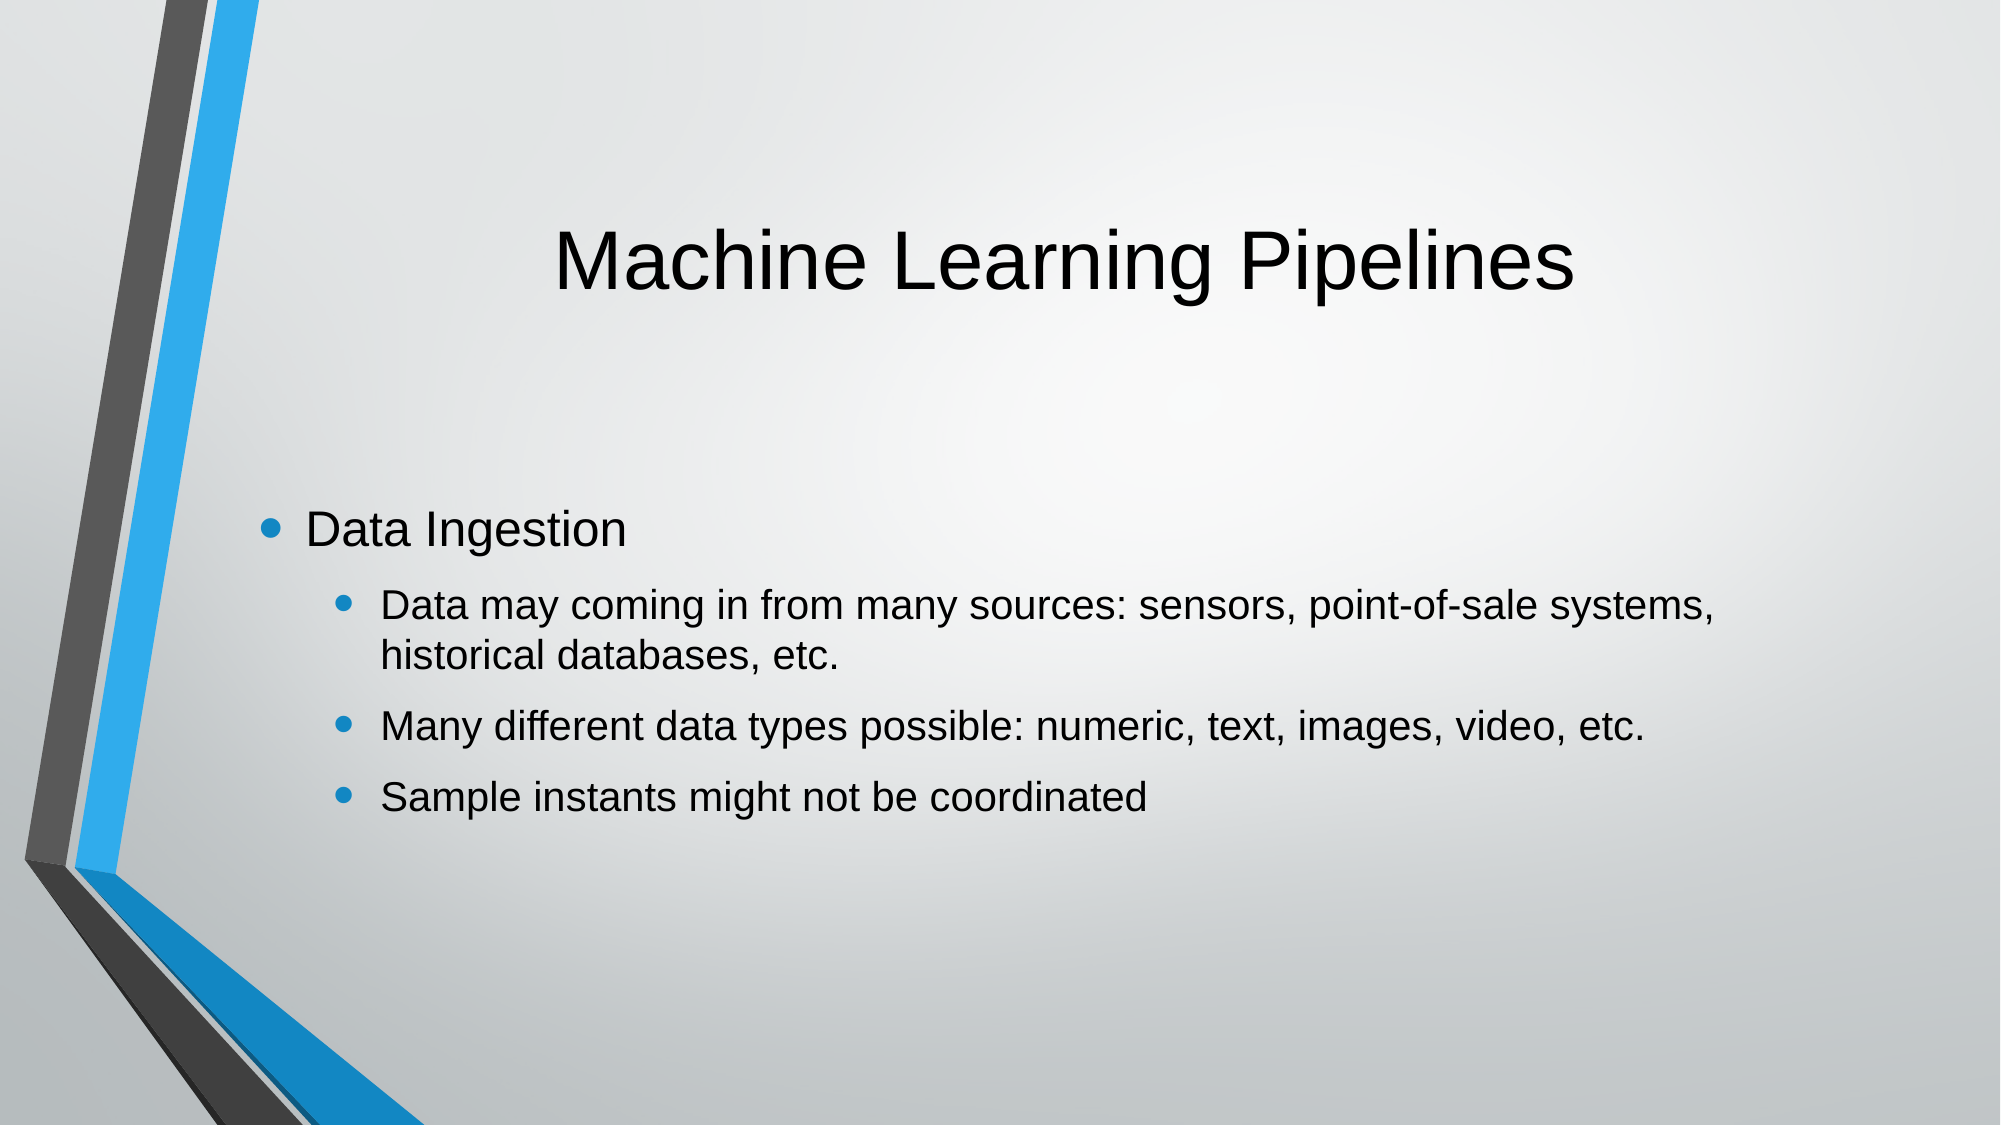

# Machine Learning Pipelines
Data Ingestion
Data may coming in from many sources: sensors, point-of-sale systems, historical databases, etc.
Many different data types possible: numeric, text, images, video, etc.
Sample instants might not be coordinated